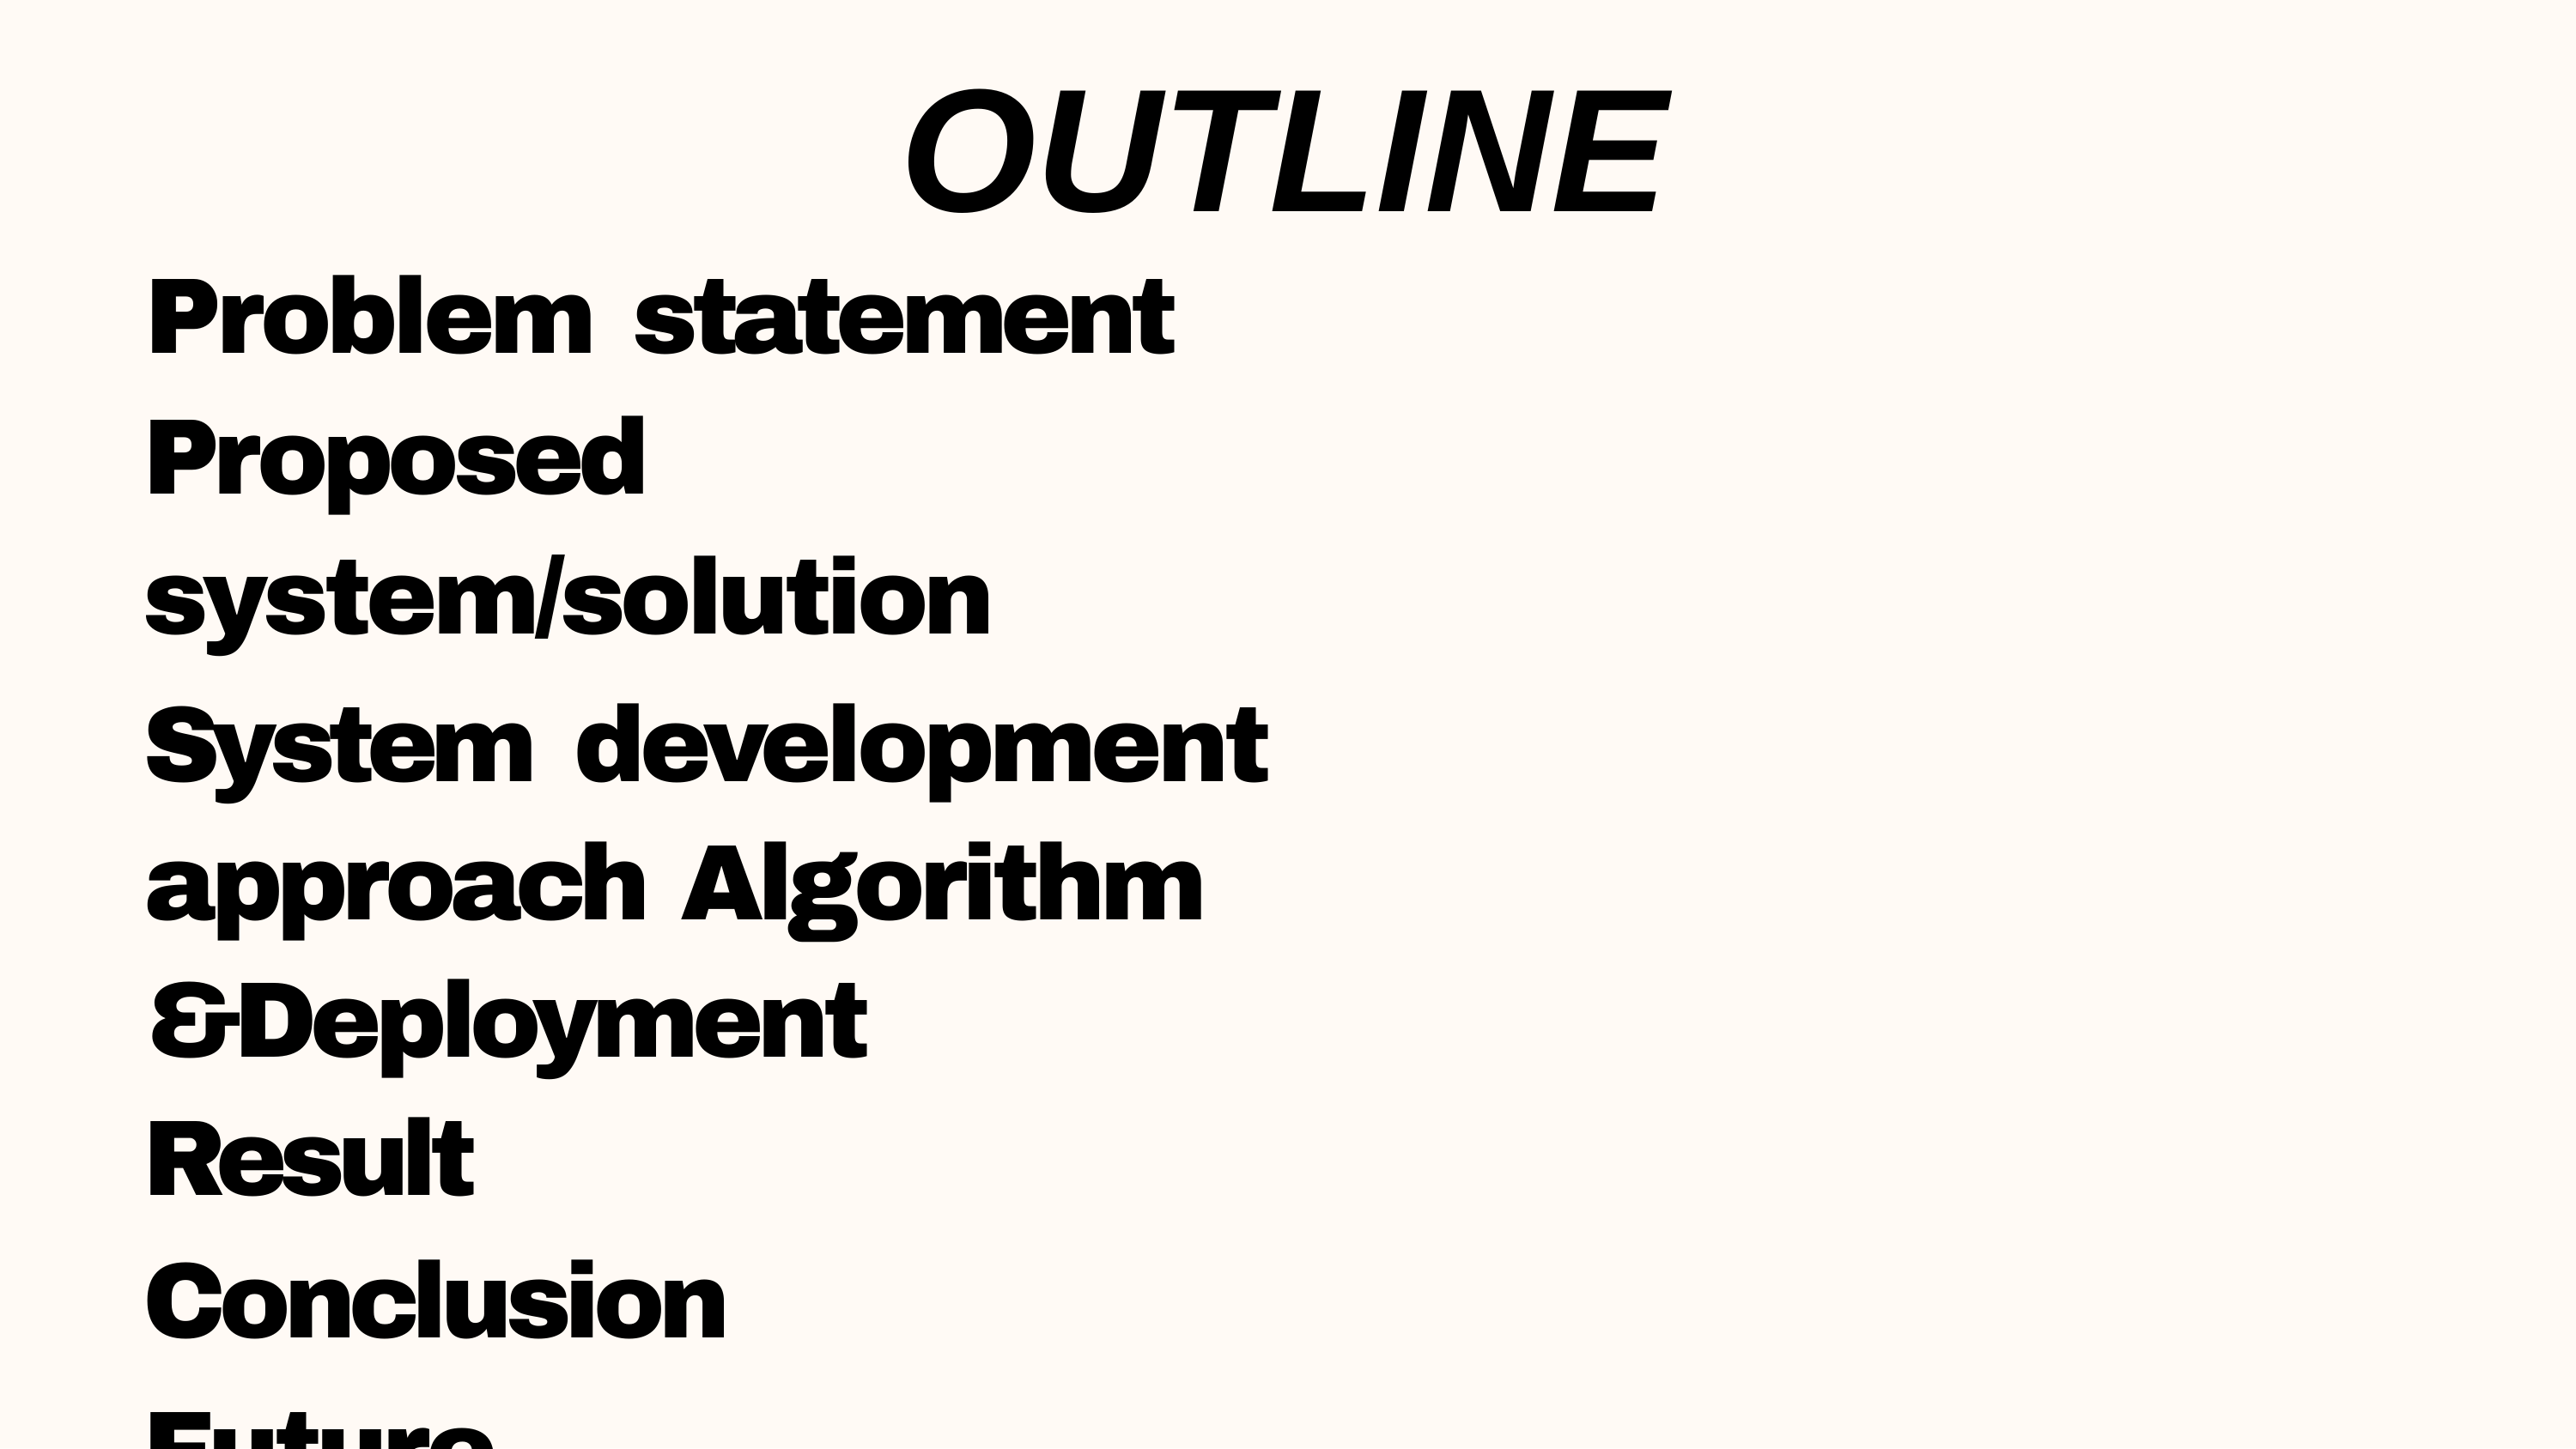

# OUTLINE
Problem statement Proposed system/solution
System development approach Algorithm &Deployment
Result
Conclusion
Future Scope Reference